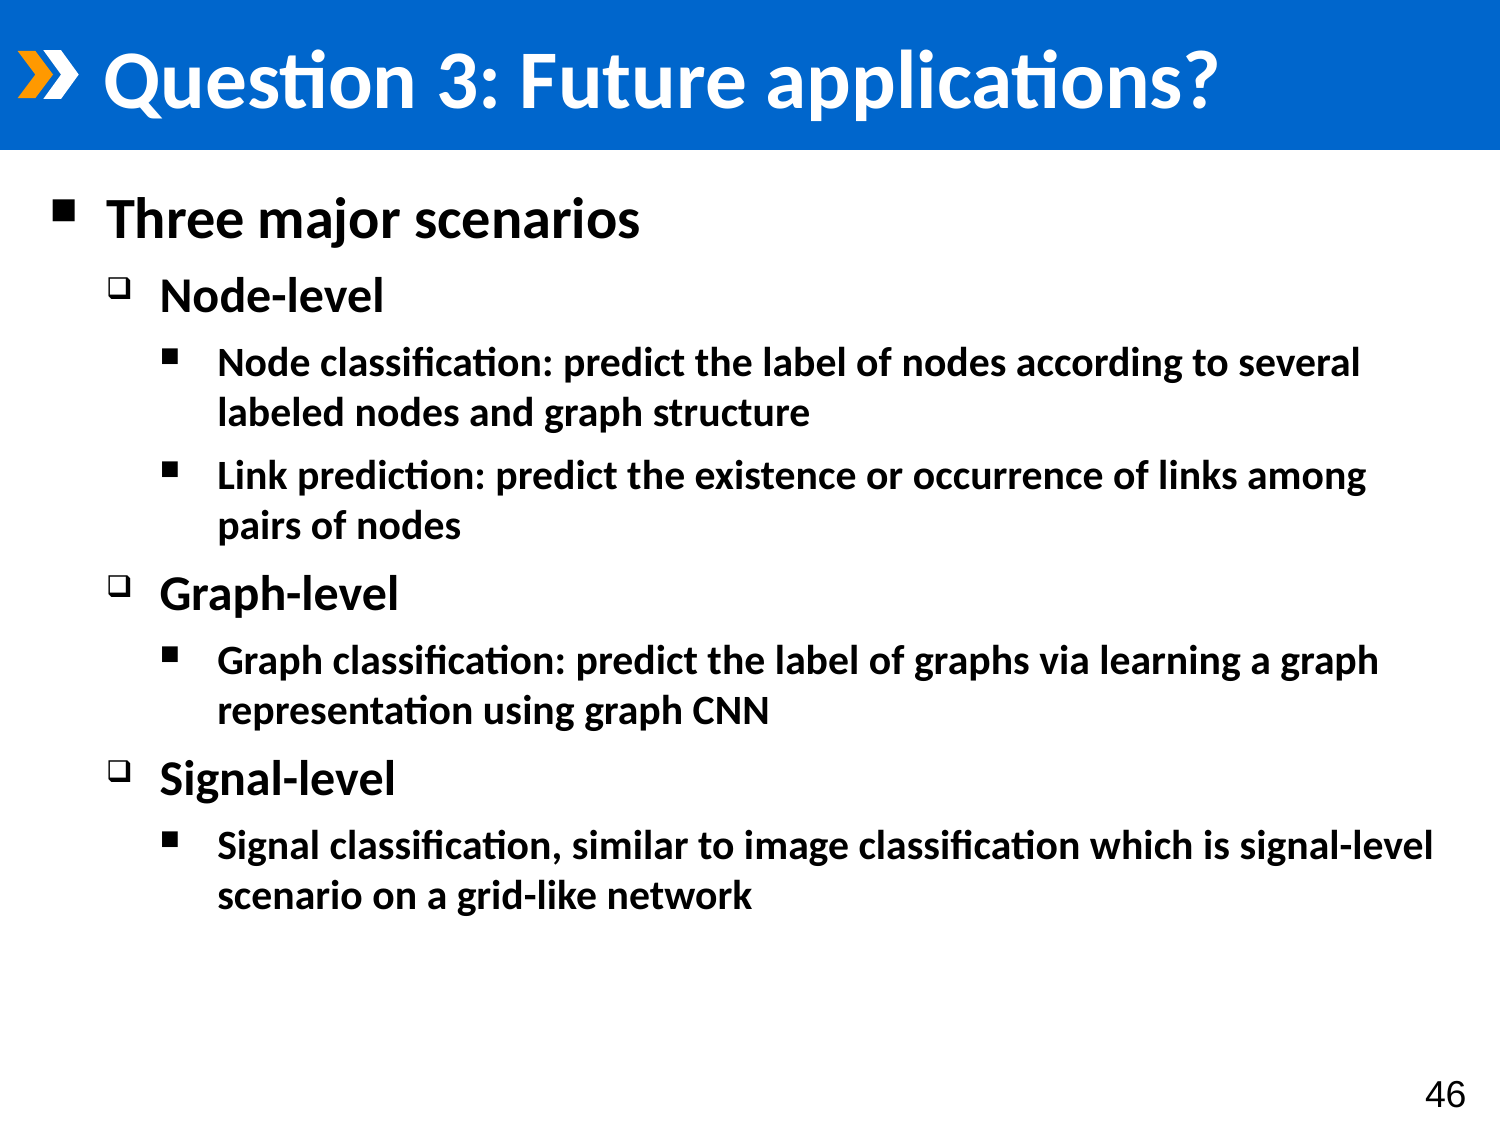

# Question 3: Future applications?

Three major scenarios
Node-level
Node classification: predict the label of nodes according to several labeled nodes and graph structure
Link prediction: predict the existence or occurrence of links among pairs of nodes
Graph-level
Graph classification: predict the label of graphs via learning a graph representation using graph CNN
Signal-level
Signal classification, similar to image classification which is signal-level scenario on a grid-like network

46